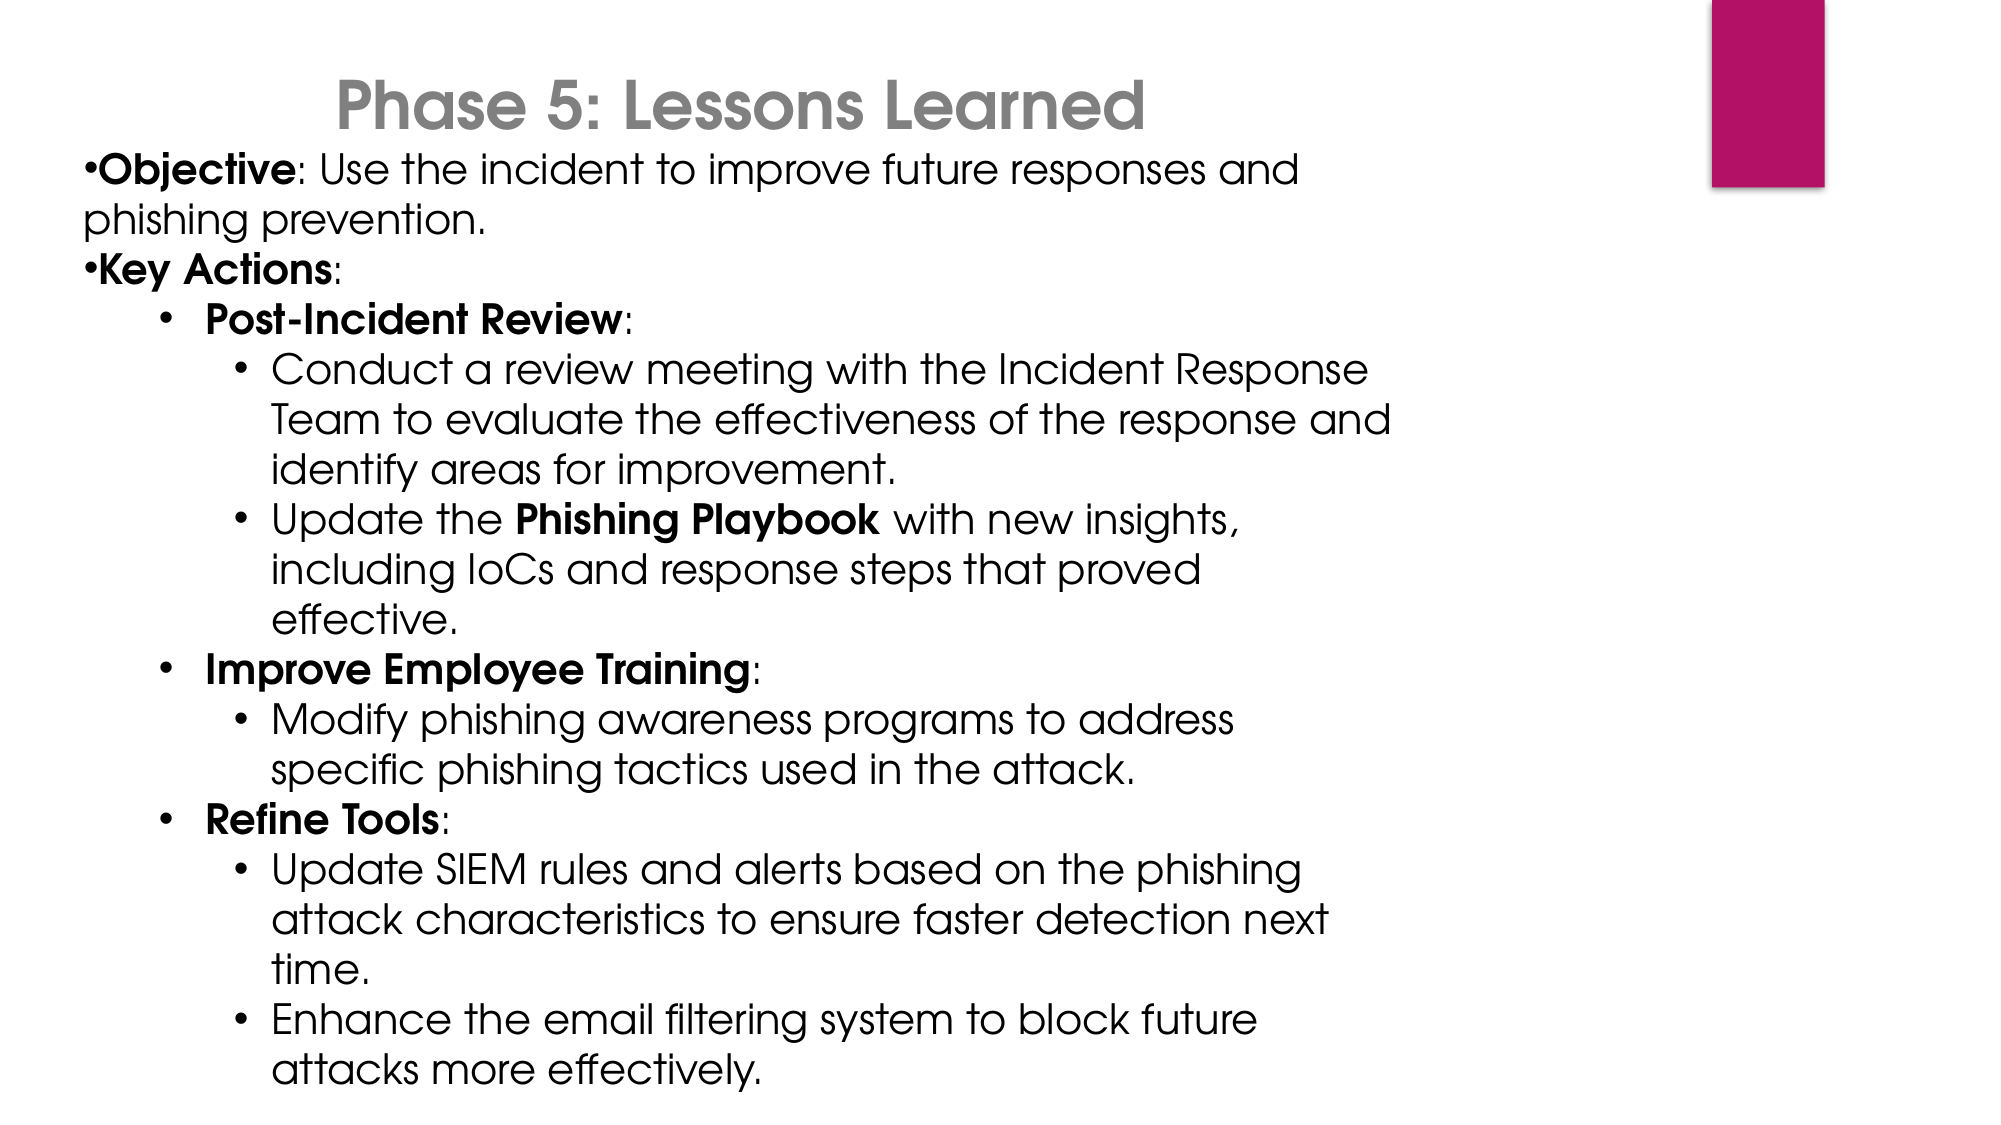

Phase 5: Lessons Learned
Objective: Use the incident to improve future responses and phishing prevention.
Key Actions:
Post-Incident Review:
Conduct a review meeting with the Incident Response Team to evaluate the effectiveness of the response and identify areas for improvement.
Update the Phishing Playbook with new insights, including IoCs and response steps that proved effective.
Improve Employee Training:
Modify phishing awareness programs to address specific phishing tactics used in the attack.
Refine Tools:
Update SIEM rules and alerts based on the phishing attack characteristics to ensure faster detection next time.
Enhance the email filtering system to block future attacks more effectively.